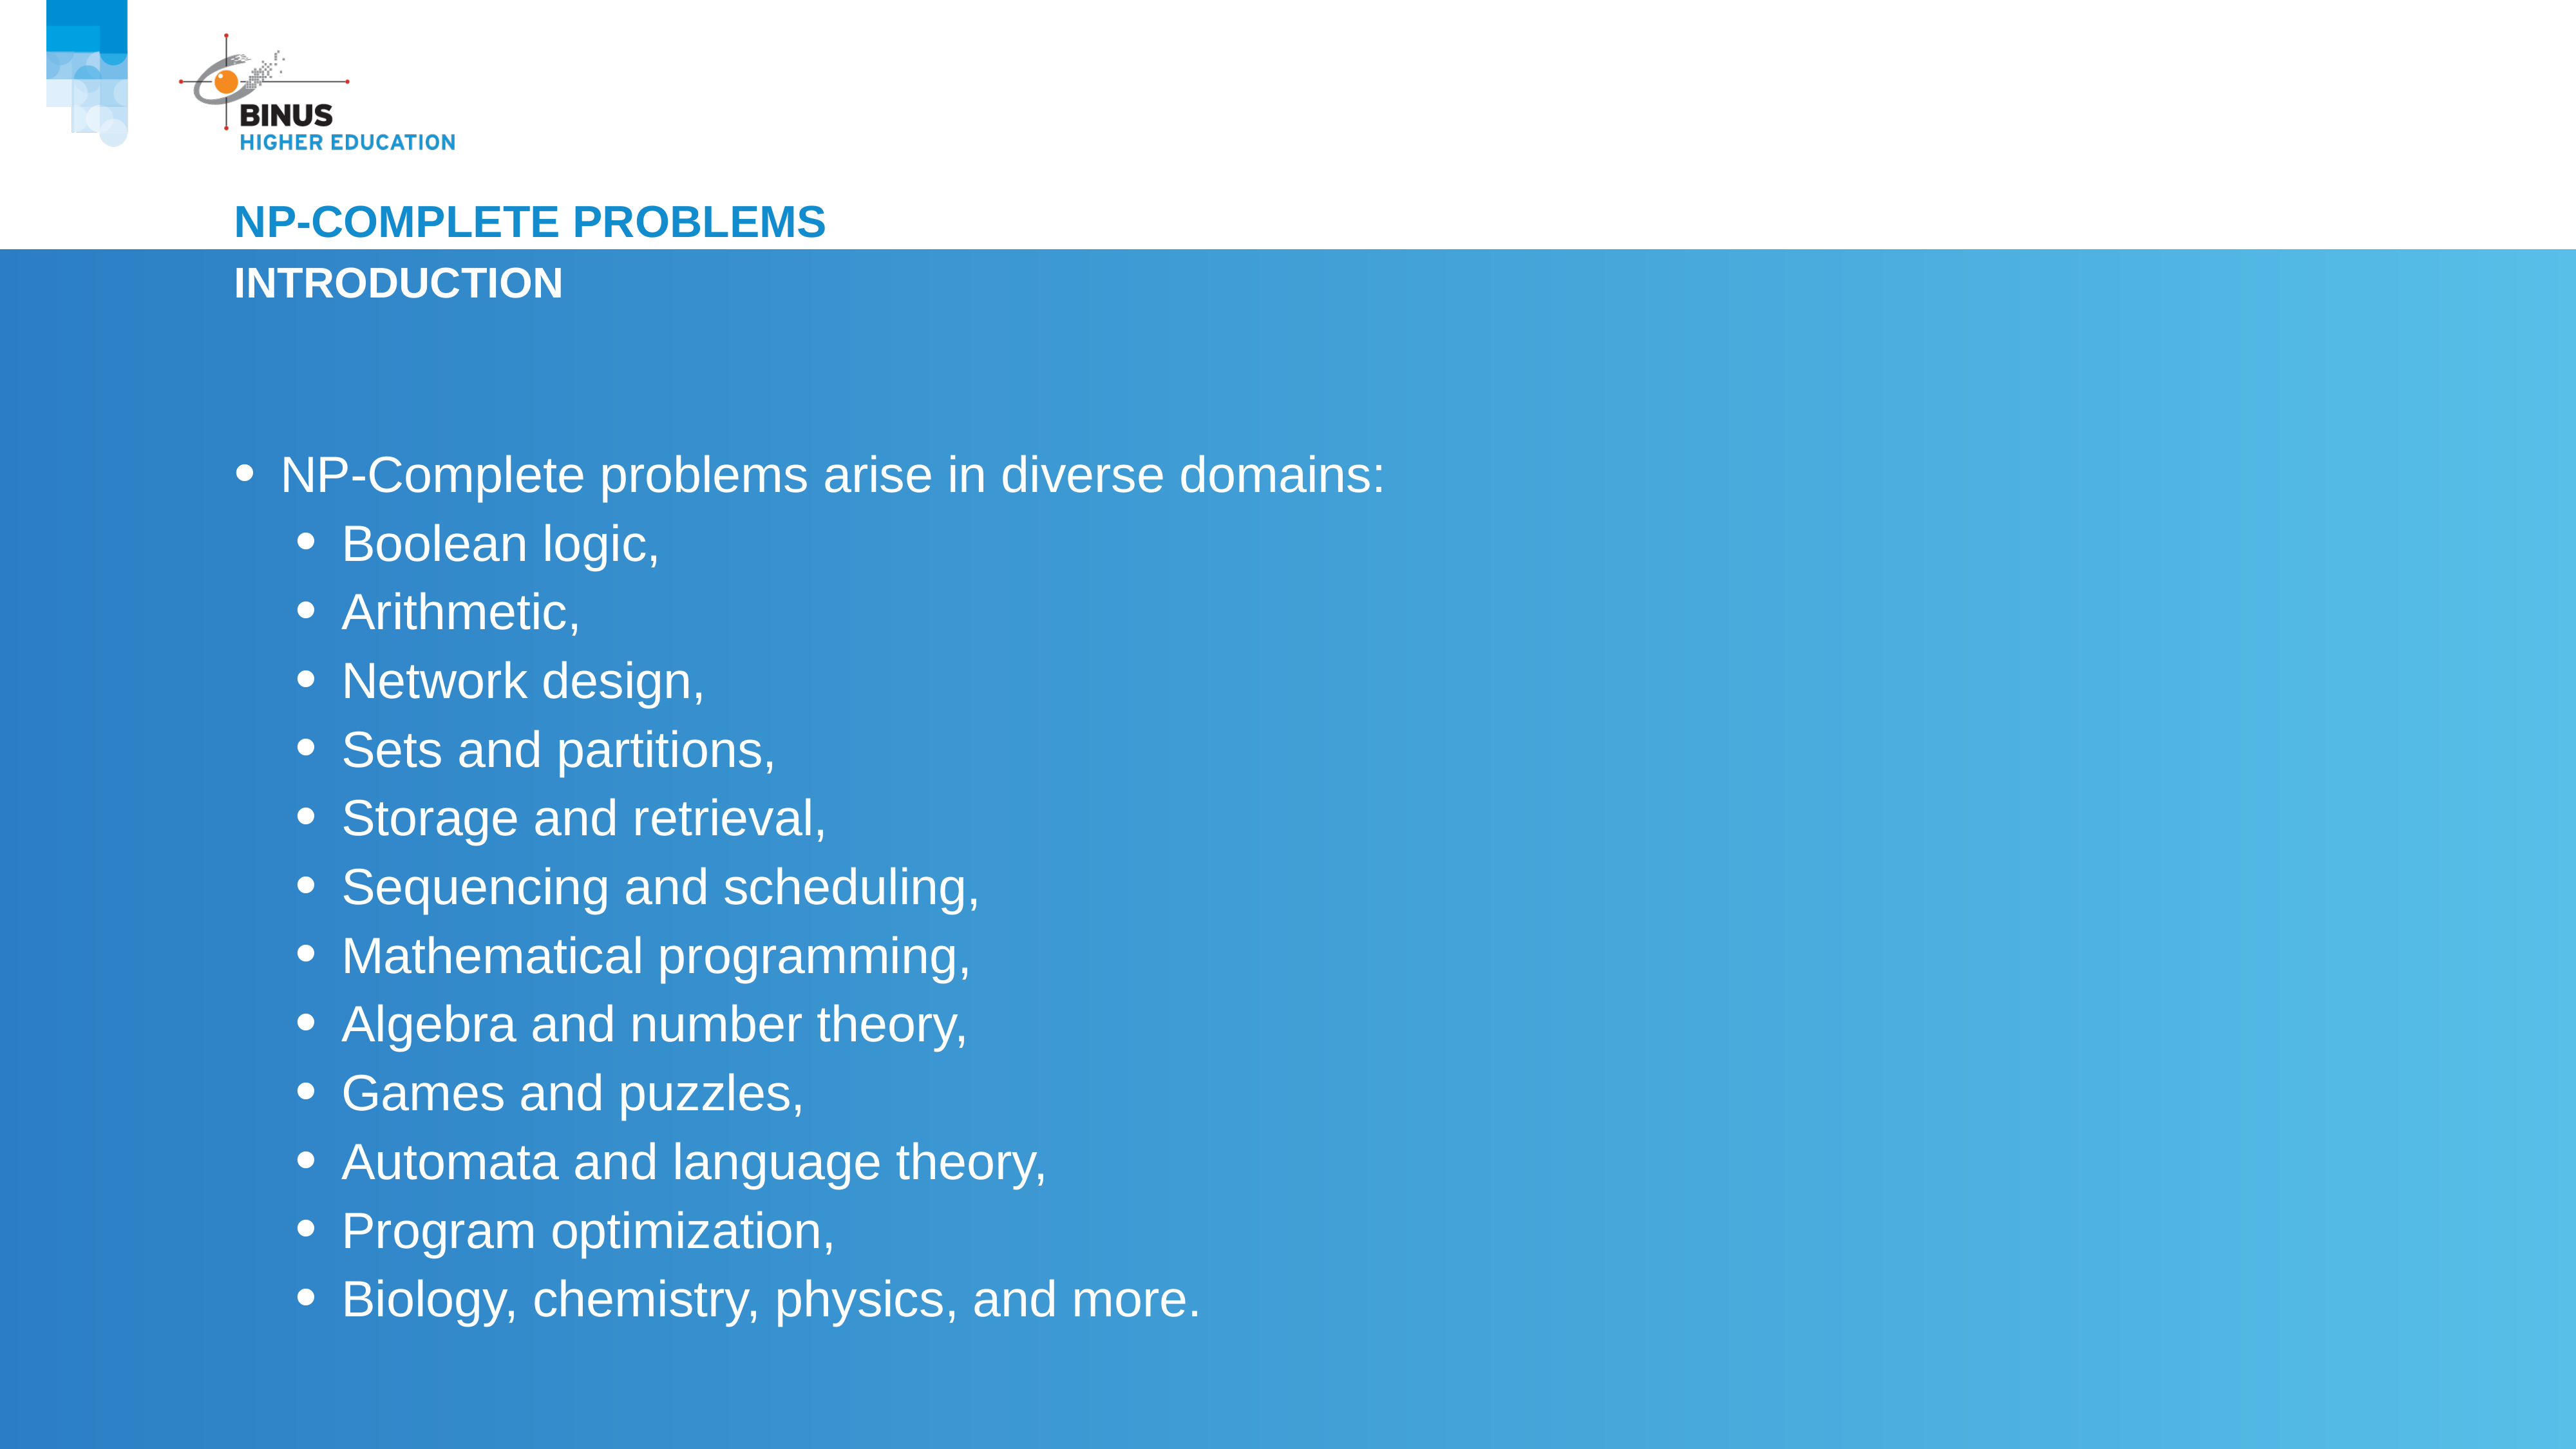

# NP-Complete Problems
Introduction
NP-Complete problems arise in diverse domains:
Boolean logic,
Arithmetic,
Network design,
Sets and partitions,
Storage and retrieval,
Sequencing and scheduling,
Mathematical programming,
Algebra and number theory,
Games and puzzles,
Automata and language theory,
Program optimization,
Biology, chemistry, physics, and more.